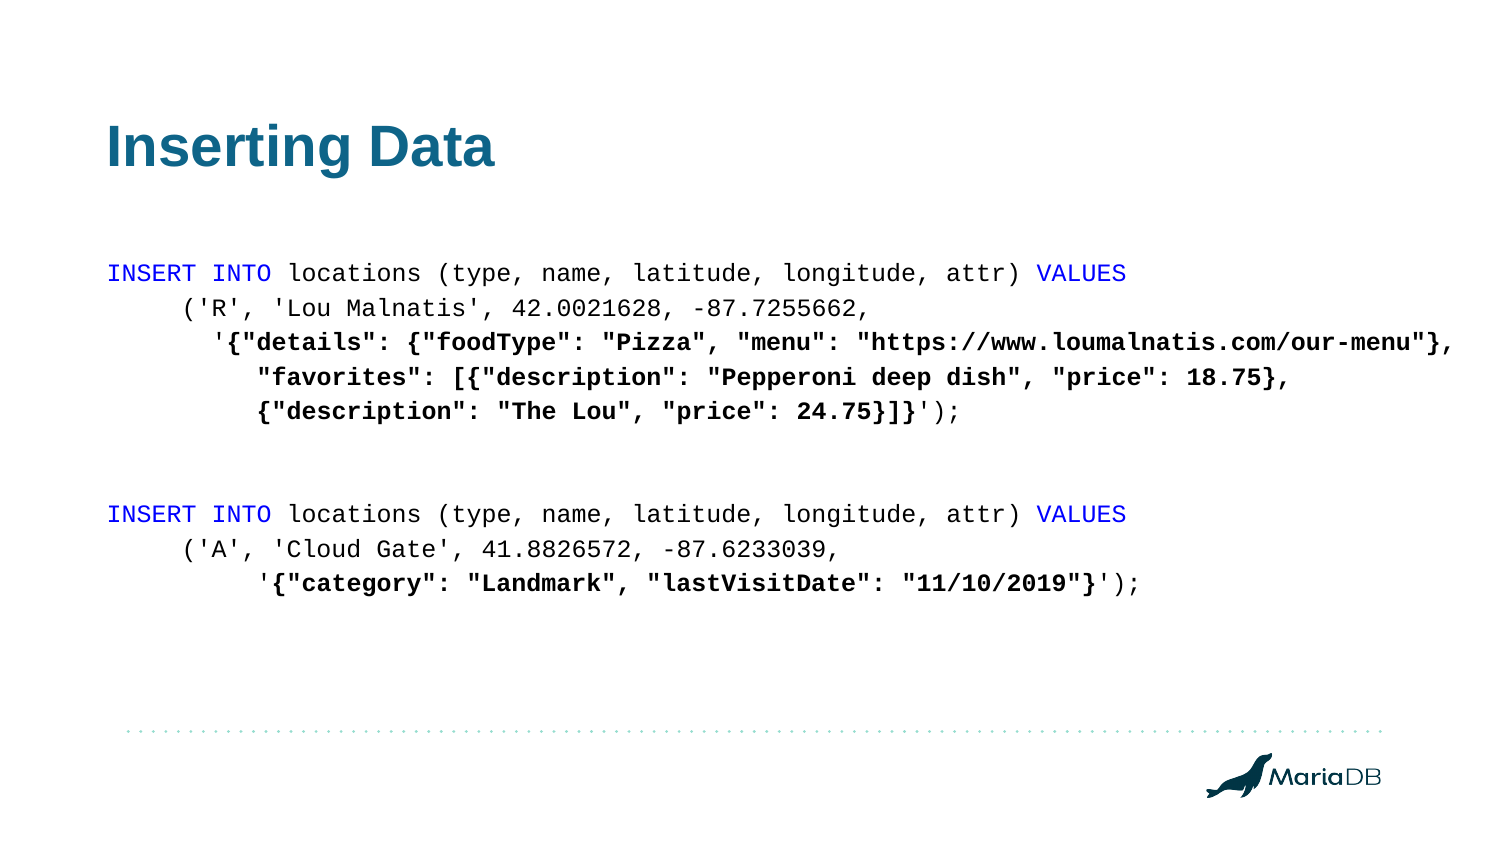

# Inserting Data
INSERT INTO locations (type, name, latitude, longitude, attr) VALUES
     ('R', 'Lou Malnatis', 42.0021628, -87.7255662,
  '{"details": {"foodType": "Pizza", "menu": "https://www.loumalnatis.com/our-menu"},
     	"favorites": [{"description": "Pepperoni deep dish", "price": 18.75},
{"description": "The Lou", "price": 24.75}]}');

INSERT INTO locations (type, name, latitude, longitude, attr) VALUES
     ('A', 'Cloud Gate', 41.8826572, -87.6233039,
'{"category": "Landmark", "lastVisitDate": "11/10/2019"}');